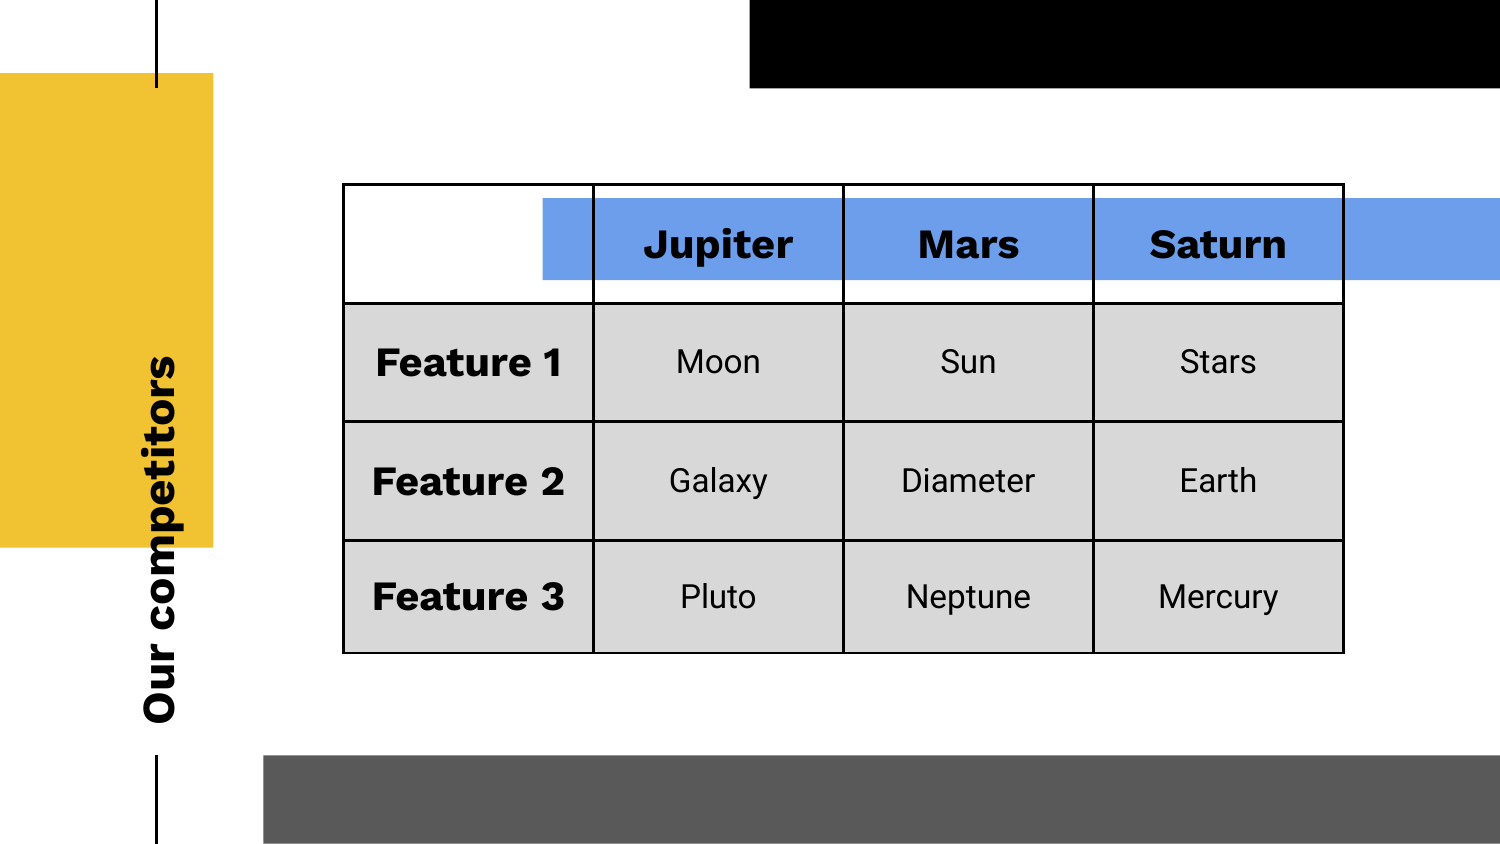

|  | Jupiter | Mars | Saturn |
| --- | --- | --- | --- |
| Feature 1 | Moon | Sun | Stars |
| Feature 2 | Galaxy | Diameter | Earth |
| Feature 3 | Pluto | Neptune | Mercury |
# Our competitors